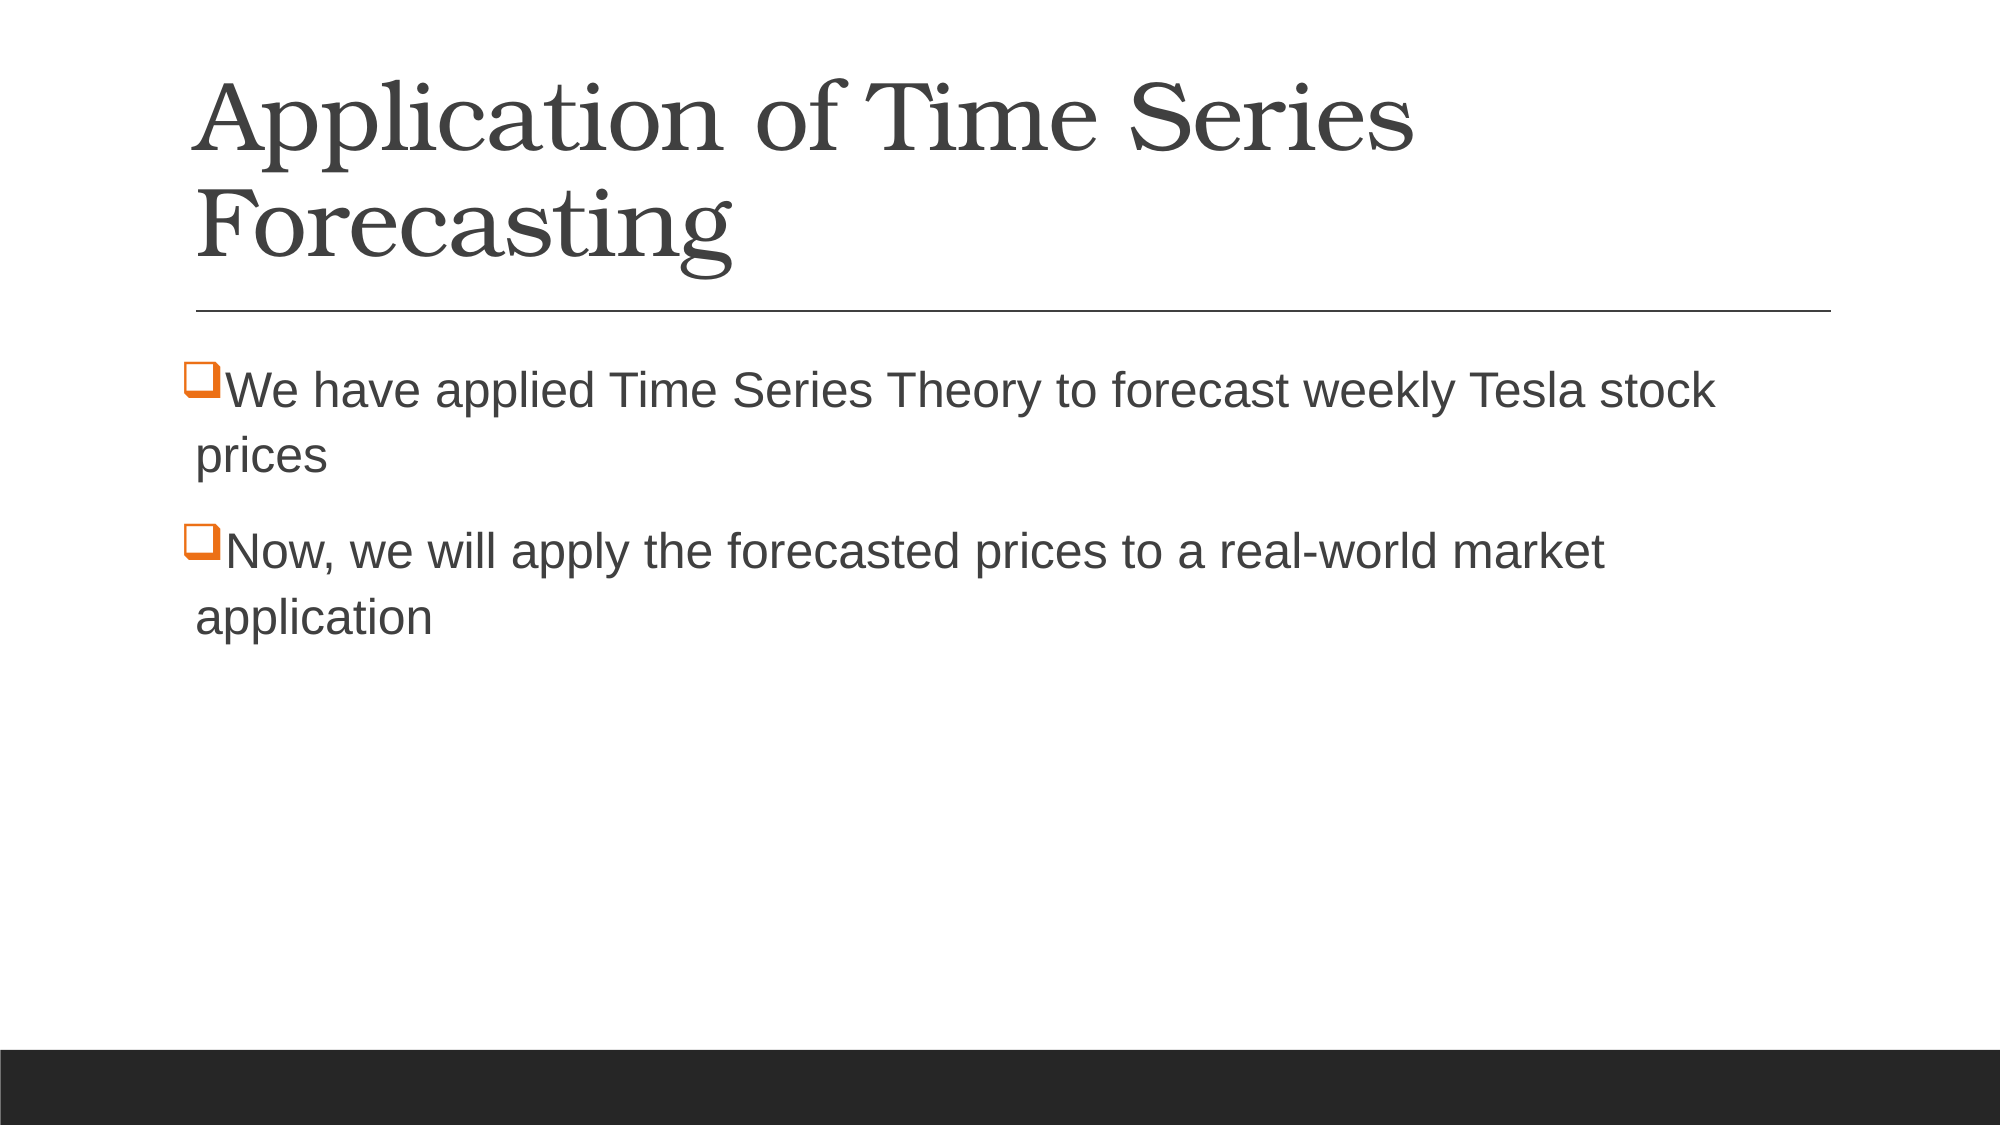

# Application of Time Series Forecasting
We have applied Time Series Theory to forecast weekly Tesla stock prices
Now, we will apply the forecasted prices to a real-world market application